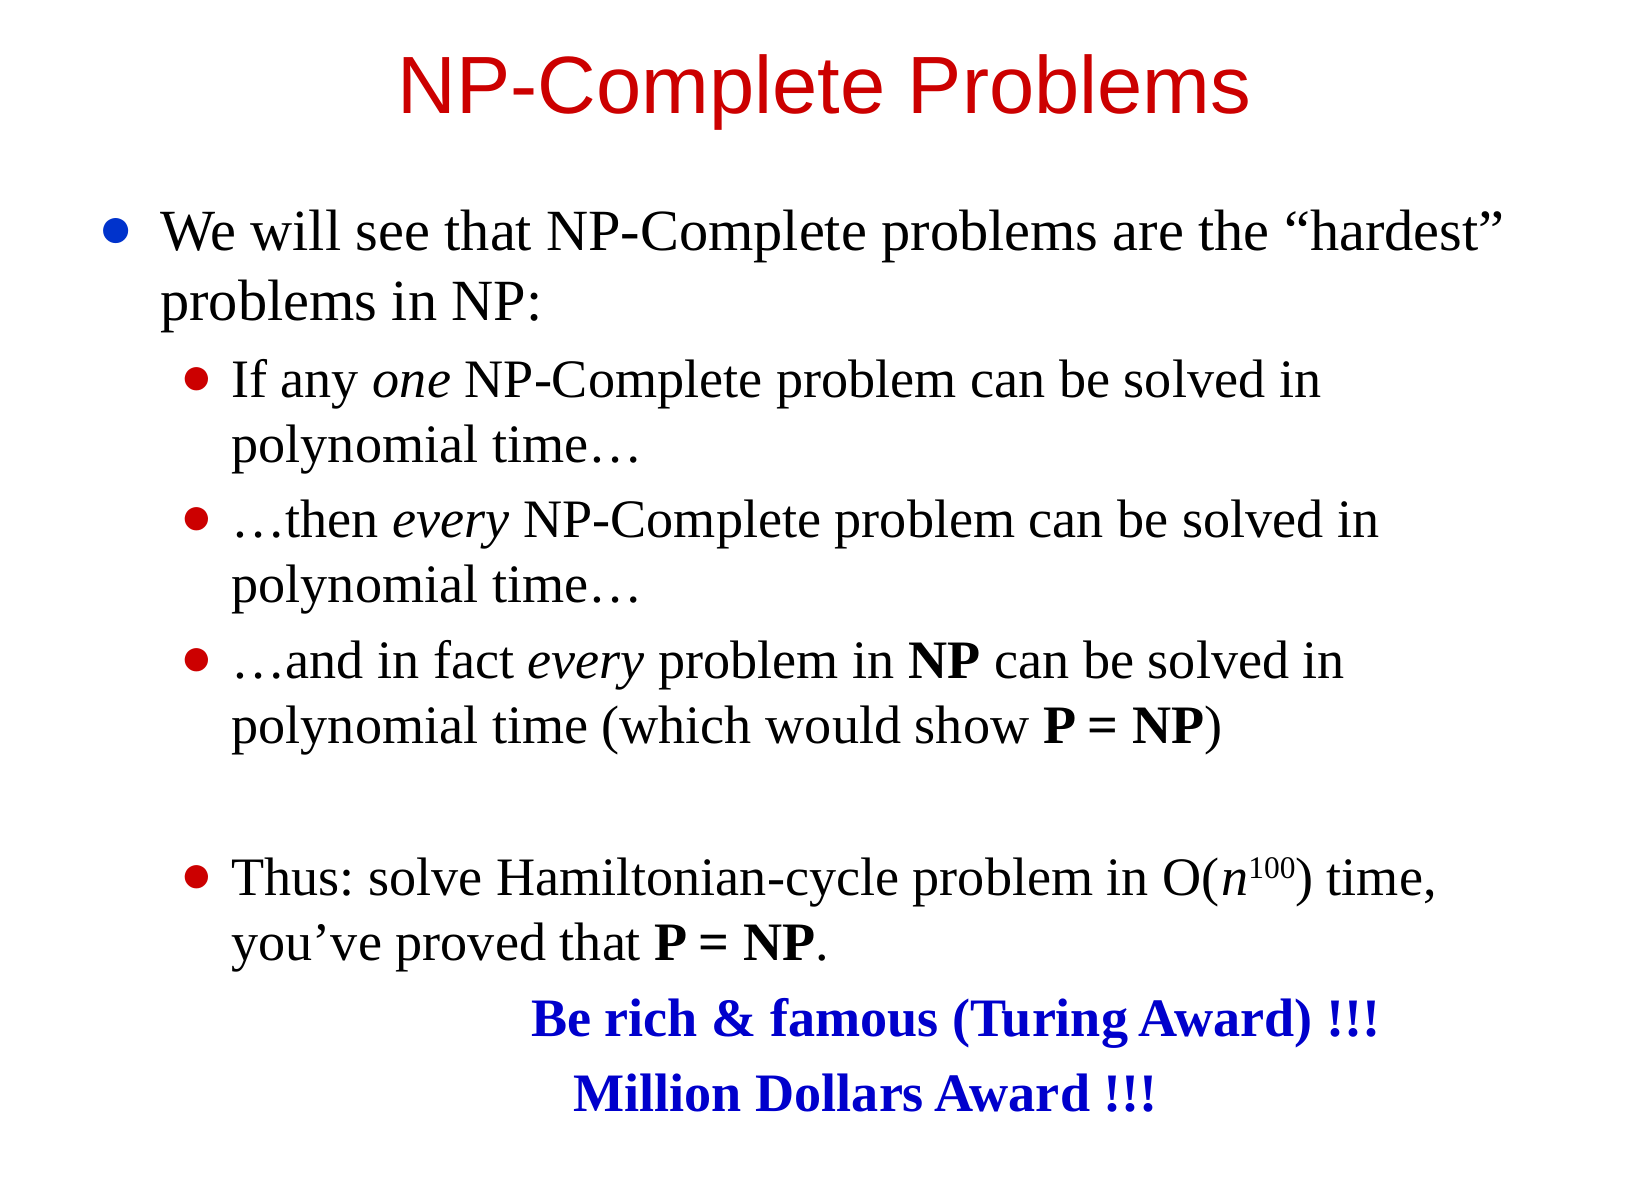

# NP-Complete Problems
We will see that NP-Complete problems are the “hardest” problems in NP:
If any one NP-Complete problem can be solved in polynomial time…
…then every NP-Complete problem can be solved in polynomial time…
…and in fact every problem in NP can be solved in polynomial time (which would show P = NP)

Thus: solve Hamiltonian-cycle problem in O(n100) time, you’ve proved that P = NP.
			Be rich & famous (Turing Award) !!!
Million Dollars Award !!!